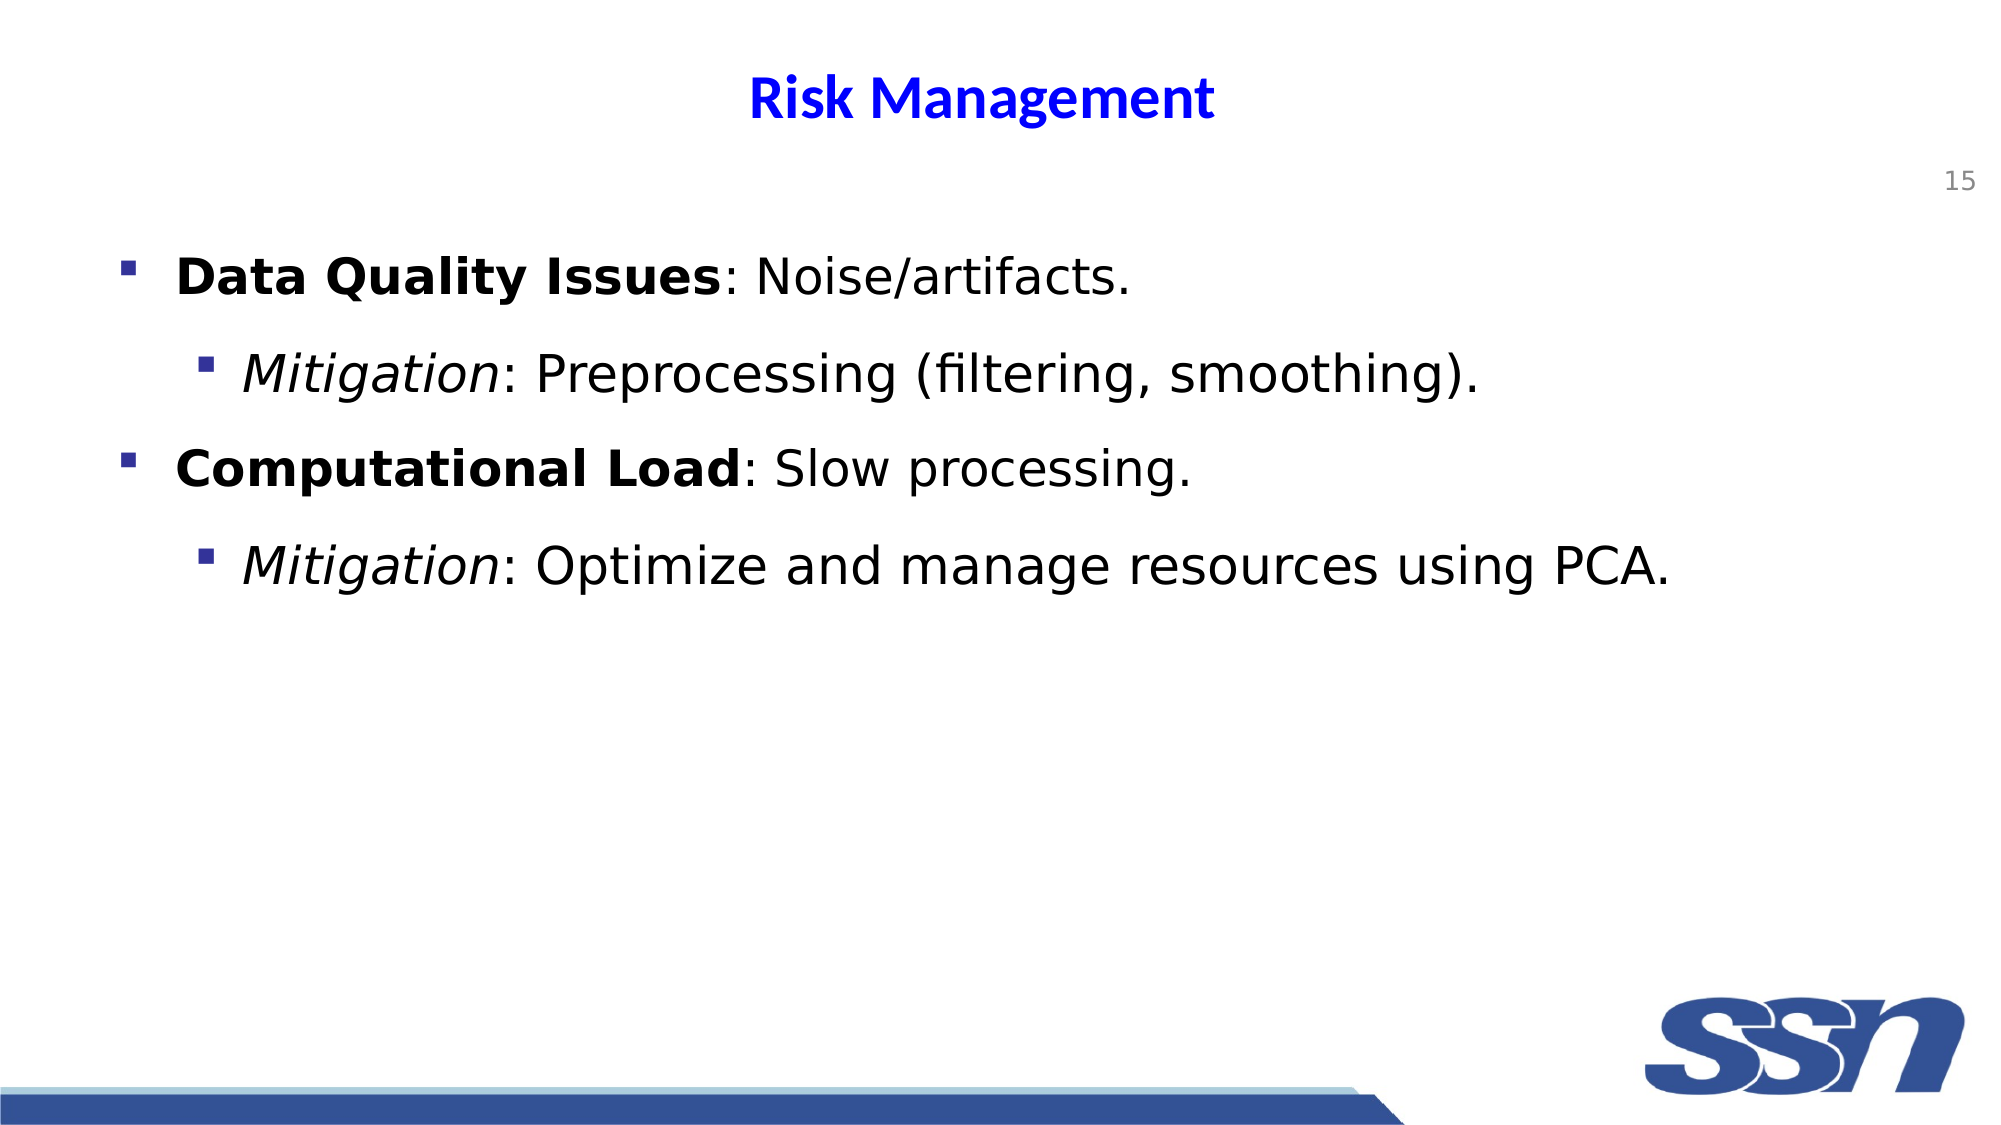

# Risk Management
15
Data Quality Issues: Noise/artifacts.
Mitigation: Preprocessing (filtering, smoothing).
Computational Load: Slow processing.
Mitigation: Optimize and manage resources using PCA.